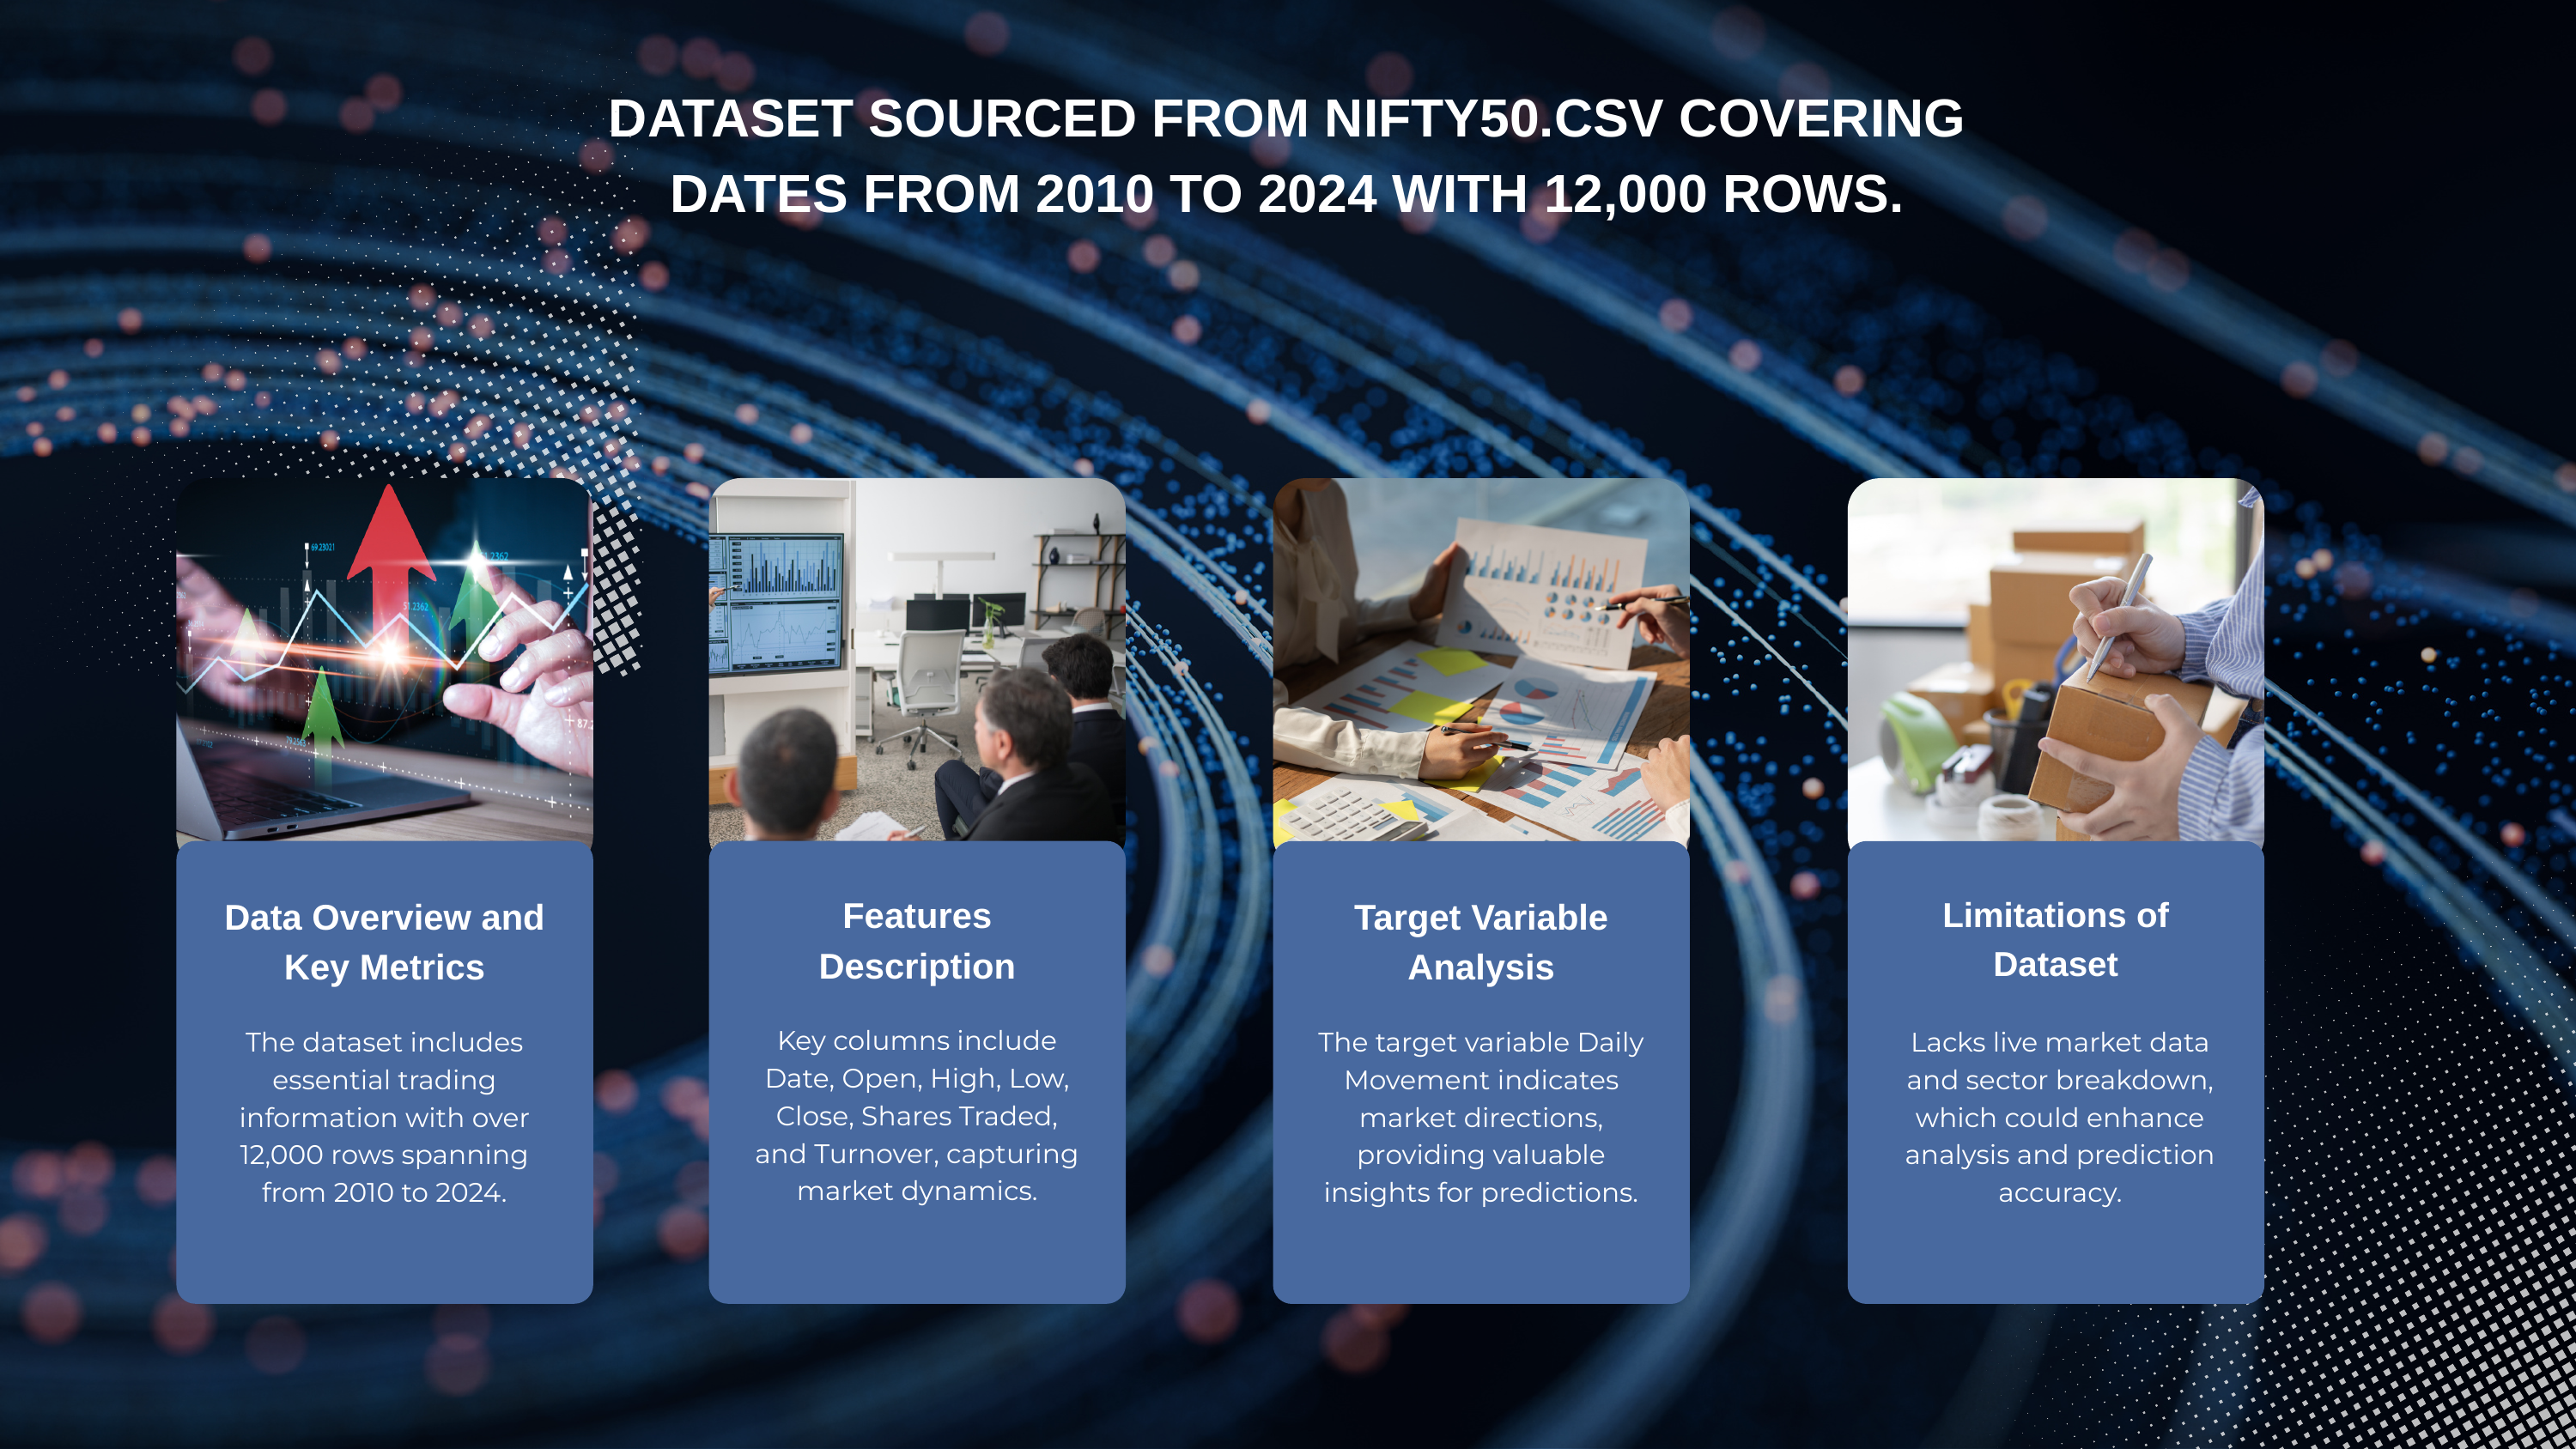

DATASET SOURCED FROM NIFTY50.CSV COVERING DATES FROM 2010 TO 2024 WITH 12,000 ROWS.

Data Overview and Key Metrics

The dataset includes essential trading information with over 12,000 rows spanning from 2010 to 2024.

Target Variable Analysis
The target variable Daily Movement indicates market directions, providing valuable insights for predictions.

Limitations of Dataset
Lacks live market data and sector breakdown, which could enhance analysis and prediction accuracy.

Features Description
Key columns include Date, Open, High, Low, Close, Shares Traded, and Turnover, capturing market dynamics.